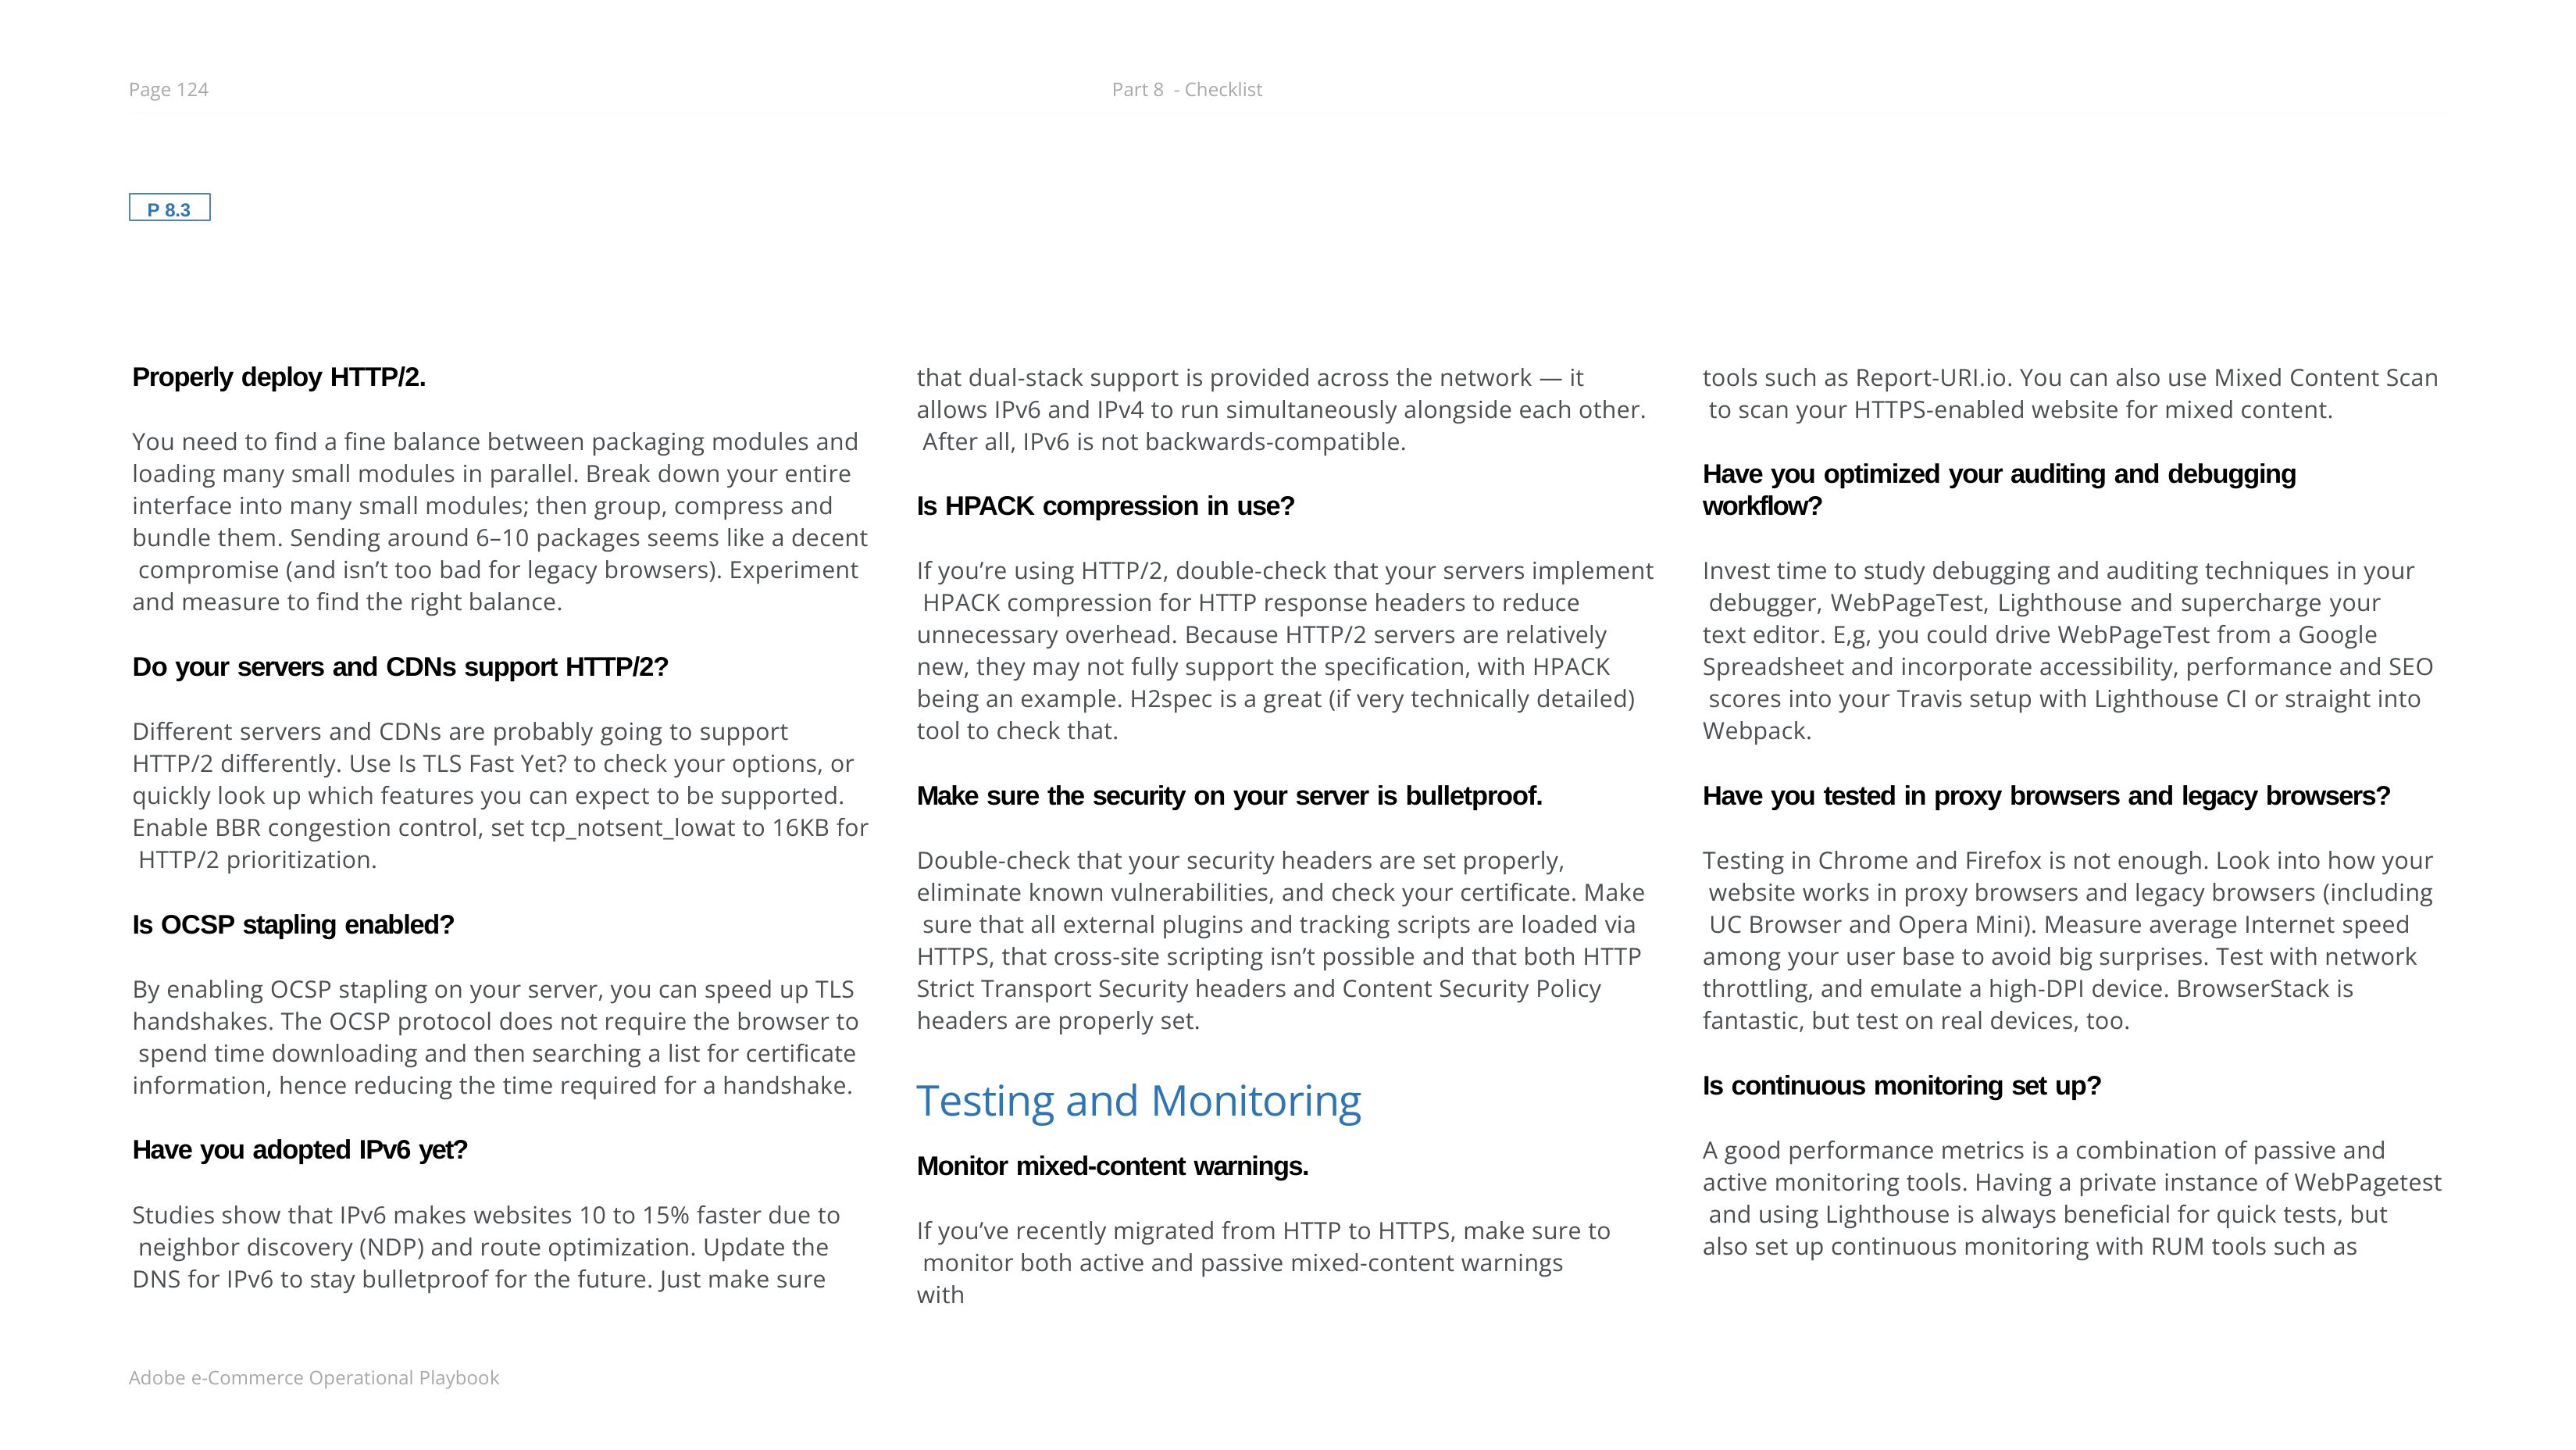

Page 124
Part 8  - Checklist
P 8.3
tools such as Report-URI.io. You can also use Mixed Content Scan  to scan your HTTPS-enabled website for mixed content.
that dual-stack support is provided across the network — it  allows IPv6 and IPv4 to run simultaneously alongside each other.  After all, IPv6 is not backwards-compatible.
Properly deploy HTTP/2.
You need to find a fine balance between packaging modules and  loading many small modules in parallel. Break down your entire  interface into many small modules; then group, compress and  bundle them. Sending around 6–10 packages seems like a decent  compromise (and isn’t too bad for legacy browsers). Experiment  and measure to find the right balance.
Have you optimized your auditing and debugging  workflow?
Is HPACK compression in use?
If you’re using HTTP/2, double-check that your servers implement  HPACK compression for HTTP response headers to reduce  unnecessary overhead. Because HTTP/2 servers are relatively  new, they may not fully support the specification, with HPACK  being an example. H2spec is a great (if very technically detailed)  tool to check that.
Invest time to study debugging and auditing techniques in your  debugger, WebPageTest, Lighthouse and supercharge your  text editor. E,g, you could drive WebPageTest from a Google
Spreadsheet and incorporate accessibility, performance and SEO  scores into your Travis setup with Lighthouse CI or straight into  Webpack.
Do your servers and CDNs support HTTP/2?
Different servers and CDNs are probably going to support  HTTP/2 differently. Use Is TLS Fast Yet? to check your options, or  quickly look up which features you can expect to be supported.  Enable BBR congestion control, set tcp_notsent_lowat to 16KB for  HTTP/2 prioritization.
Make sure the security on your server is bulletproof.
Have you tested in proxy browsers and legacy browsers?
Double-check that your security headers are set properly,  eliminate known vulnerabilities, and check your certificate. Make  sure that all external plugins and tracking scripts are loaded via  HTTPS, that cross-site scripting isn’t possible and that both HTTP  Strict Transport Security headers and Content Security Policy  headers are properly set.
Testing in Chrome and Firefox is not enough. Look into how your  website works in proxy browsers and legacy browsers (including  UC Browser and Opera Mini). Measure average Internet speed  among your user base to avoid big surprises. Test with network  throttling, and emulate a high-DPI device. BrowserStack is  fantastic, but test on real devices, too.
Is OCSP stapling enabled?
By enabling OCSP stapling on your server, you can speed up TLS  handshakes. The OCSP protocol does not require the browser to  spend time downloading and then searching a list for certificate  information, hence reducing the time required for a handshake.
Is continuous monitoring set up?
A good performance metrics is a combination of passive and  active monitoring tools. Having a private instance of WebPagetest  and using Lighthouse is always beneficial for quick tests, but
also set up continuous monitoring with RUM tools such as
Testing and Monitoring
Monitor mixed-content warnings.
Have you adopted IPv6 yet?
Studies show that IPv6 makes websites 10 to 15% faster due to  neighbor discovery (NDP) and route optimization. Update the  DNS for IPv6 to stay bulletproof for the future. Just make sure
If you’ve recently migrated from HTTP to HTTPS, make sure to  monitor both active and passive mixed-content warnings with
Adobe e-Commerce Operational Playbook